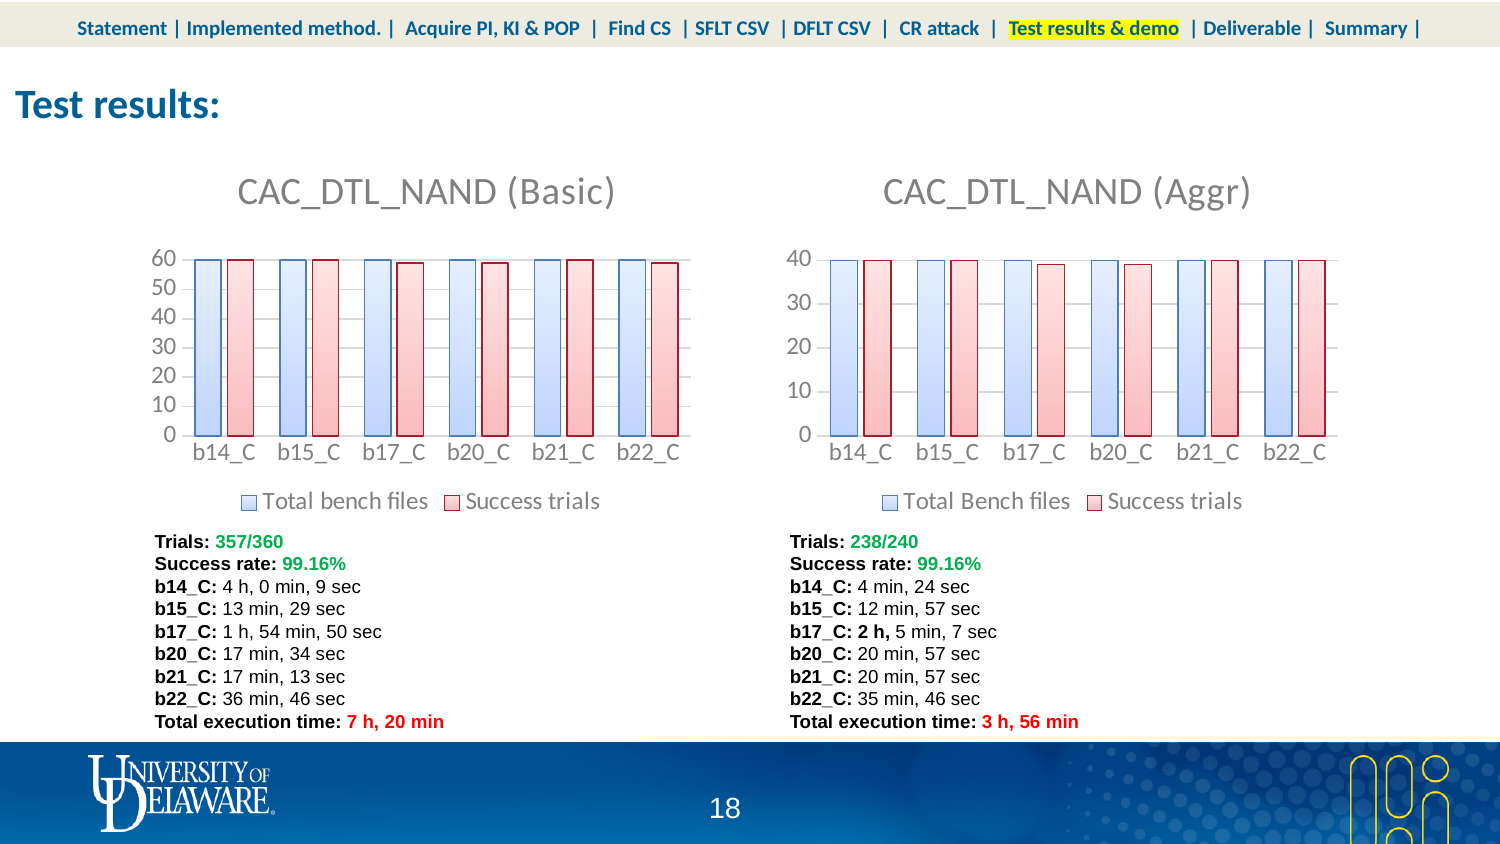

Statement | Implemented method. |  Acquire PI, KI & POP  |  Find CS  | SFLT CSV  | DFLT CSV  |  CR attack  |  Test results & demo  | Deliverable |  Summary |
Test results:

### Chart: CAC_DTL_NAND (Basic)

| Category | Total bench files | Success trials |
|---|---|---|
| b14_C | 60.0 | 60.0 |
| b15_C | 60.0 | 60.0 |
| b17_C | 60.0 | 59.0 |
| b20_C | 60.0 | 59.0 |
| b21_C | 60.0 | 60.0 |
| b22_C | 60.0 | 59.0 |

### Chart: CAC_DTL_NAND (Aggr)

| Category | Total Bench files | Success trials |
|---|---|---|
| b14_C | 40.0 | 40.0 |
| b15_C | 40.0 | 40.0 |
| b17_C | 40.0 | 39.0 |
| b20_C | 40.0 | 39.0 |
| b21_C | 40.0 | 40.0 |
| b22_C | 40.0 | 40.0 |
Trials: 357/360
Success rate: 99.16%
b14_C: 4 h, 0 min, 9 sec
b15_C: 13 min, 29 sec
b17_C: 1 h, 54 min, 50 sec
b20_C: 17 min, 34 sec
b21_C: 17 min, 13 sec
b22_C: 36 min, 46 sec
Total execution time: 7 h, 20 min
Trials: 238/240
Success rate: 99.16%
b14_C: 4 min, 24 sec
b15_C: 12 min, 57 sec
b17_C: 2 h, 5 min, 7 sec
b20_C: 20 min, 57 sec
b21_C: 20 min, 57 sec
b22_C: 35 min, 46 sec
Total execution time: 3 h, 56 min
18